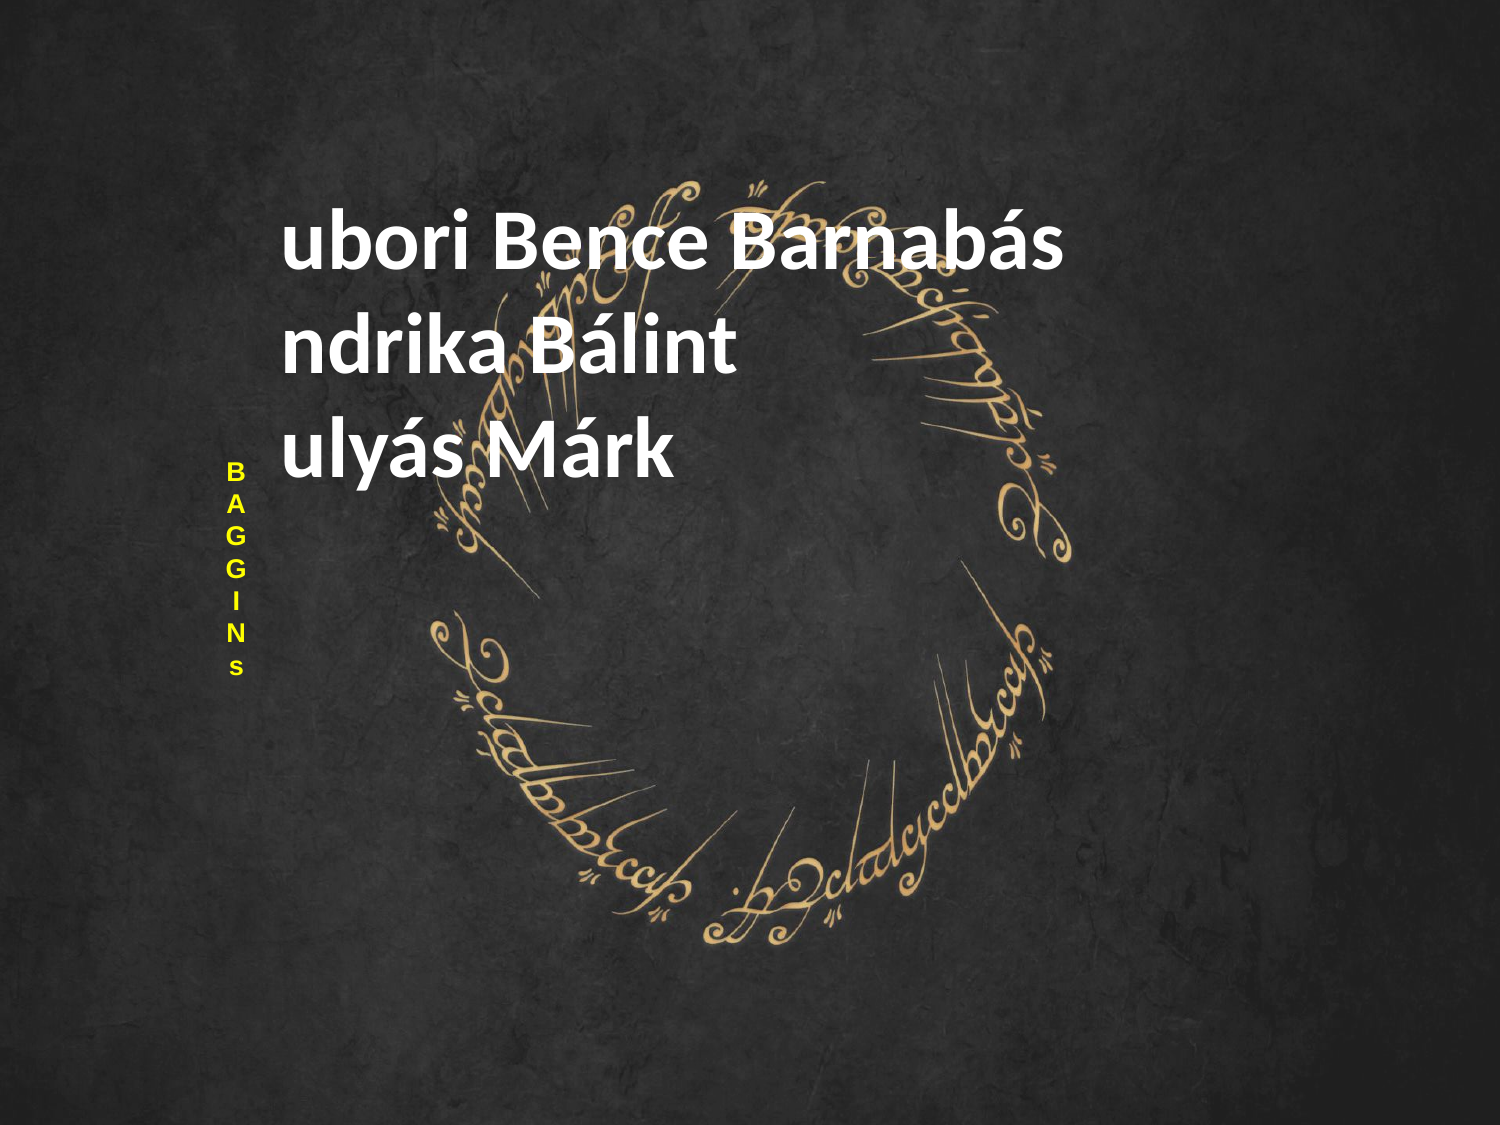

# ubori Bence Barnabás ndrika Bálint ulyás Márk
B
A
G
G
I
N
s